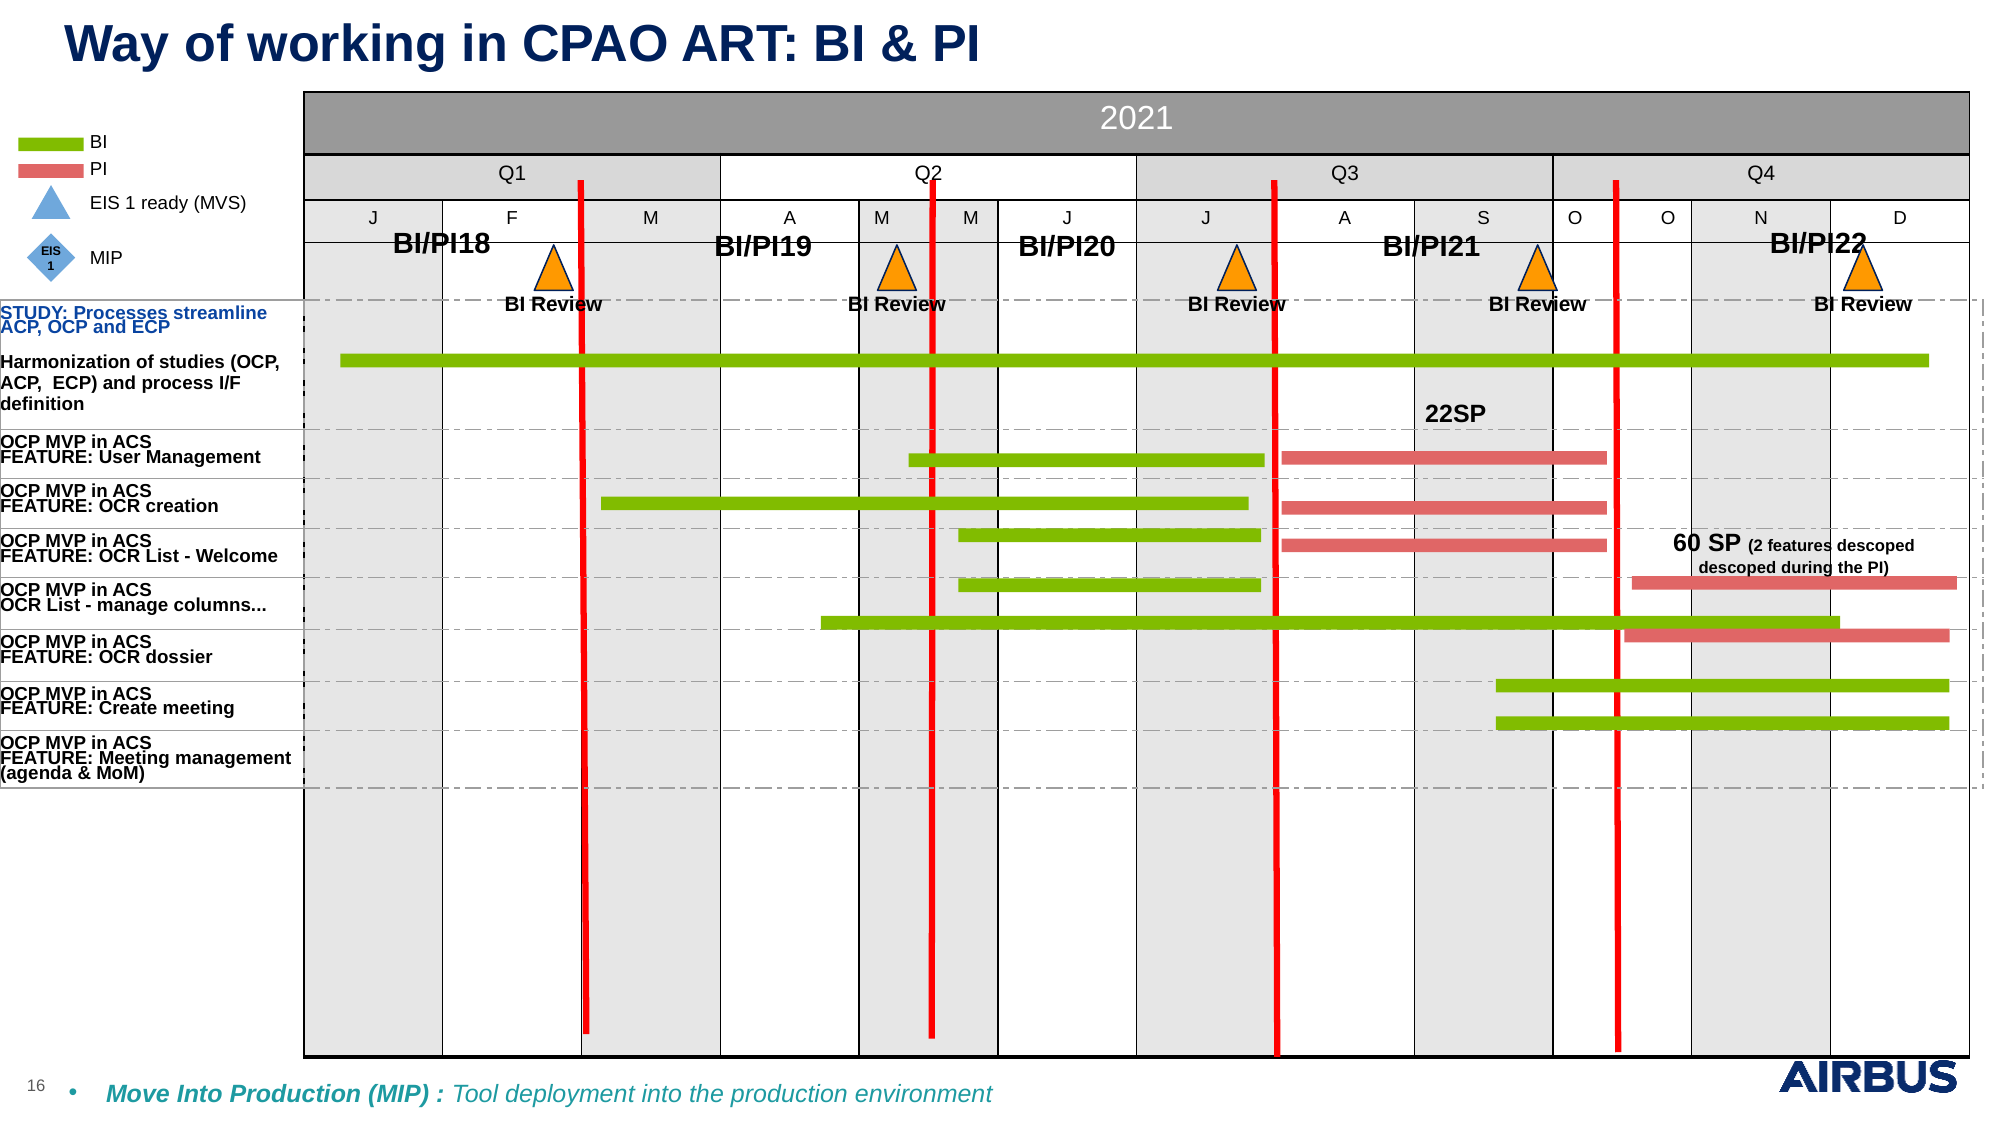

# Way of working in CPAO ART: BI & PI
| 2021 |  |  |  |  |  |  |  |  |  |  |  |
| --- | --- | --- | --- | --- | --- | --- | --- | --- | --- | --- | --- |
| Q1 |  |  | Q2 |  |  | Q3 |  |  | Q4 |  |  |
| J | F | M | A | M M | J | J | A | S | O O | N | D |
|  |  |  |  |  |  |  |  |  |  |  |  |
BI

PI

EIS 1 ready (MVS)

BI/PI18
BI/PI22
BI/PI19
BI/PI20
BI/PI21
EIS 1
MIP

BI Review
BI Review
BI Review
BI Review
BI Review
| STUDY: Processes streamline ACP, OCP and ECP Harmonization of studies (OCP, ACP, ECP) and process I/F definition |  |
| --- | --- |
| OCP MVP in ACS FEATURE: User Management |  |
| OCP MVP in ACS FEATURE: OCR creation |  |
| OCP MVP in ACS FEATURE: OCR List - Welcome |  |
| OCP MVP in ACS OCR List - manage columns... |  |
| OCP MVP in ACS FEATURE: OCR dossier |  |
| OCP MVP in ACS FEATURE: Create meeting |  |
| OCP MVP in ACS FEATURE: Meeting management (agenda & MoM) |  |

22SP

60 SP (2 features descoped descoped during the PI)

16
Move Into Production (MIP) : Tool deployment into the production environment